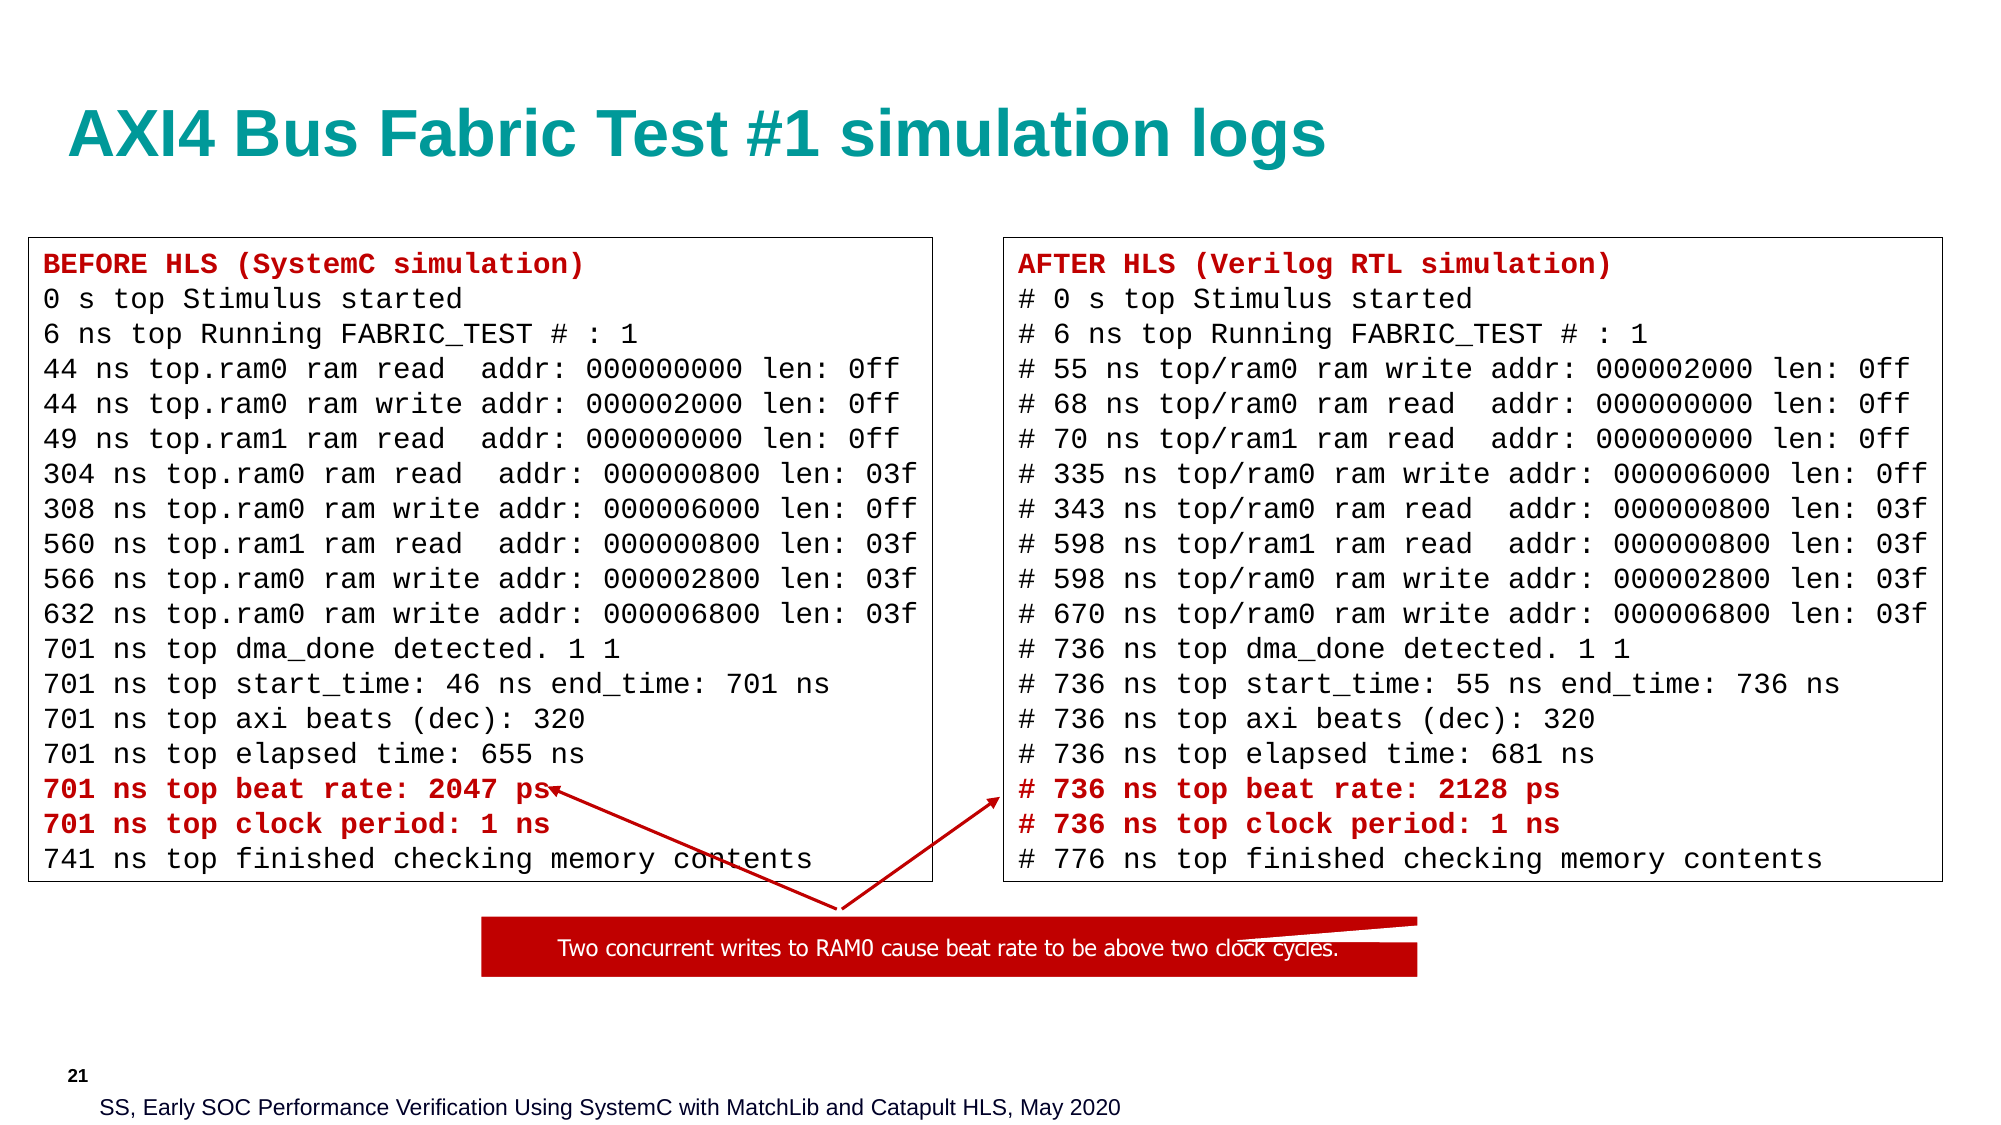

# AXI4 Bus Fabric Test #1 simulation logs
BEFORE HLS (SystemC simulation)
0 s top Stimulus started
6 ns top Running FABRIC_TEST # : 1
44 ns top.ram0 ram read  addr: 000000000 len: 0ff
44 ns top.ram0 ram write addr: 000002000 len: 0ff
49 ns top.ram1 ram read  addr: 000000000 len: 0ff
304 ns top.ram0 ram read  addr: 000000800 len: 03f
308 ns top.ram0 ram write addr: 000006000 len: 0ff
560 ns top.ram1 ram read  addr: 000000800 len: 03f
566 ns top.ram0 ram write addr: 000002800 len: 03f
632 ns top.ram0 ram write addr: 000006800 len: 03f
701 ns top dma_done detected. 1 1
701 ns top start_time: 46 ns end_time: 701 ns
701 ns top axi beats (dec): 320
701 ns top elapsed time: 655 ns
701 ns top beat rate: 2047 ps
701 ns top clock period: 1 ns
741 ns top finished checking memory contents
AFTER HLS (Verilog RTL simulation)
# 0 s top Stimulus started
# 6 ns top Running FABRIC_TEST # : 1
# 55 ns top/ram0 ram write addr: 000002000 len: 0ff
# 68 ns top/ram0 ram read  addr: 000000000 len: 0ff
# 70 ns top/ram1 ram read  addr: 000000000 len: 0ff
# 335 ns top/ram0 ram write addr: 000006000 len: 0ff
# 343 ns top/ram0 ram read  addr: 000000800 len: 03f
# 598 ns top/ram1 ram read  addr: 000000800 len: 03f
# 598 ns top/ram0 ram write addr: 000002800 len: 03f
# 670 ns top/ram0 ram write addr: 000006800 len: 03f
# 736 ns top dma_done detected. 1 1
# 736 ns top start_time: 55 ns end_time: 736 ns
# 736 ns top axi beats (dec): 320
# 736 ns top elapsed time: 681 ns
# 736 ns top beat rate: 2128 ps
# 736 ns top clock period: 1 ns
# 776 ns top finished checking memory contents
Two concurrent writes to RAM0 cause beat rate to be above two clock cycles.
21
SS, Early SOC Performance Verification Using SystemC with MatchLib and Catapult HLS, May 2020